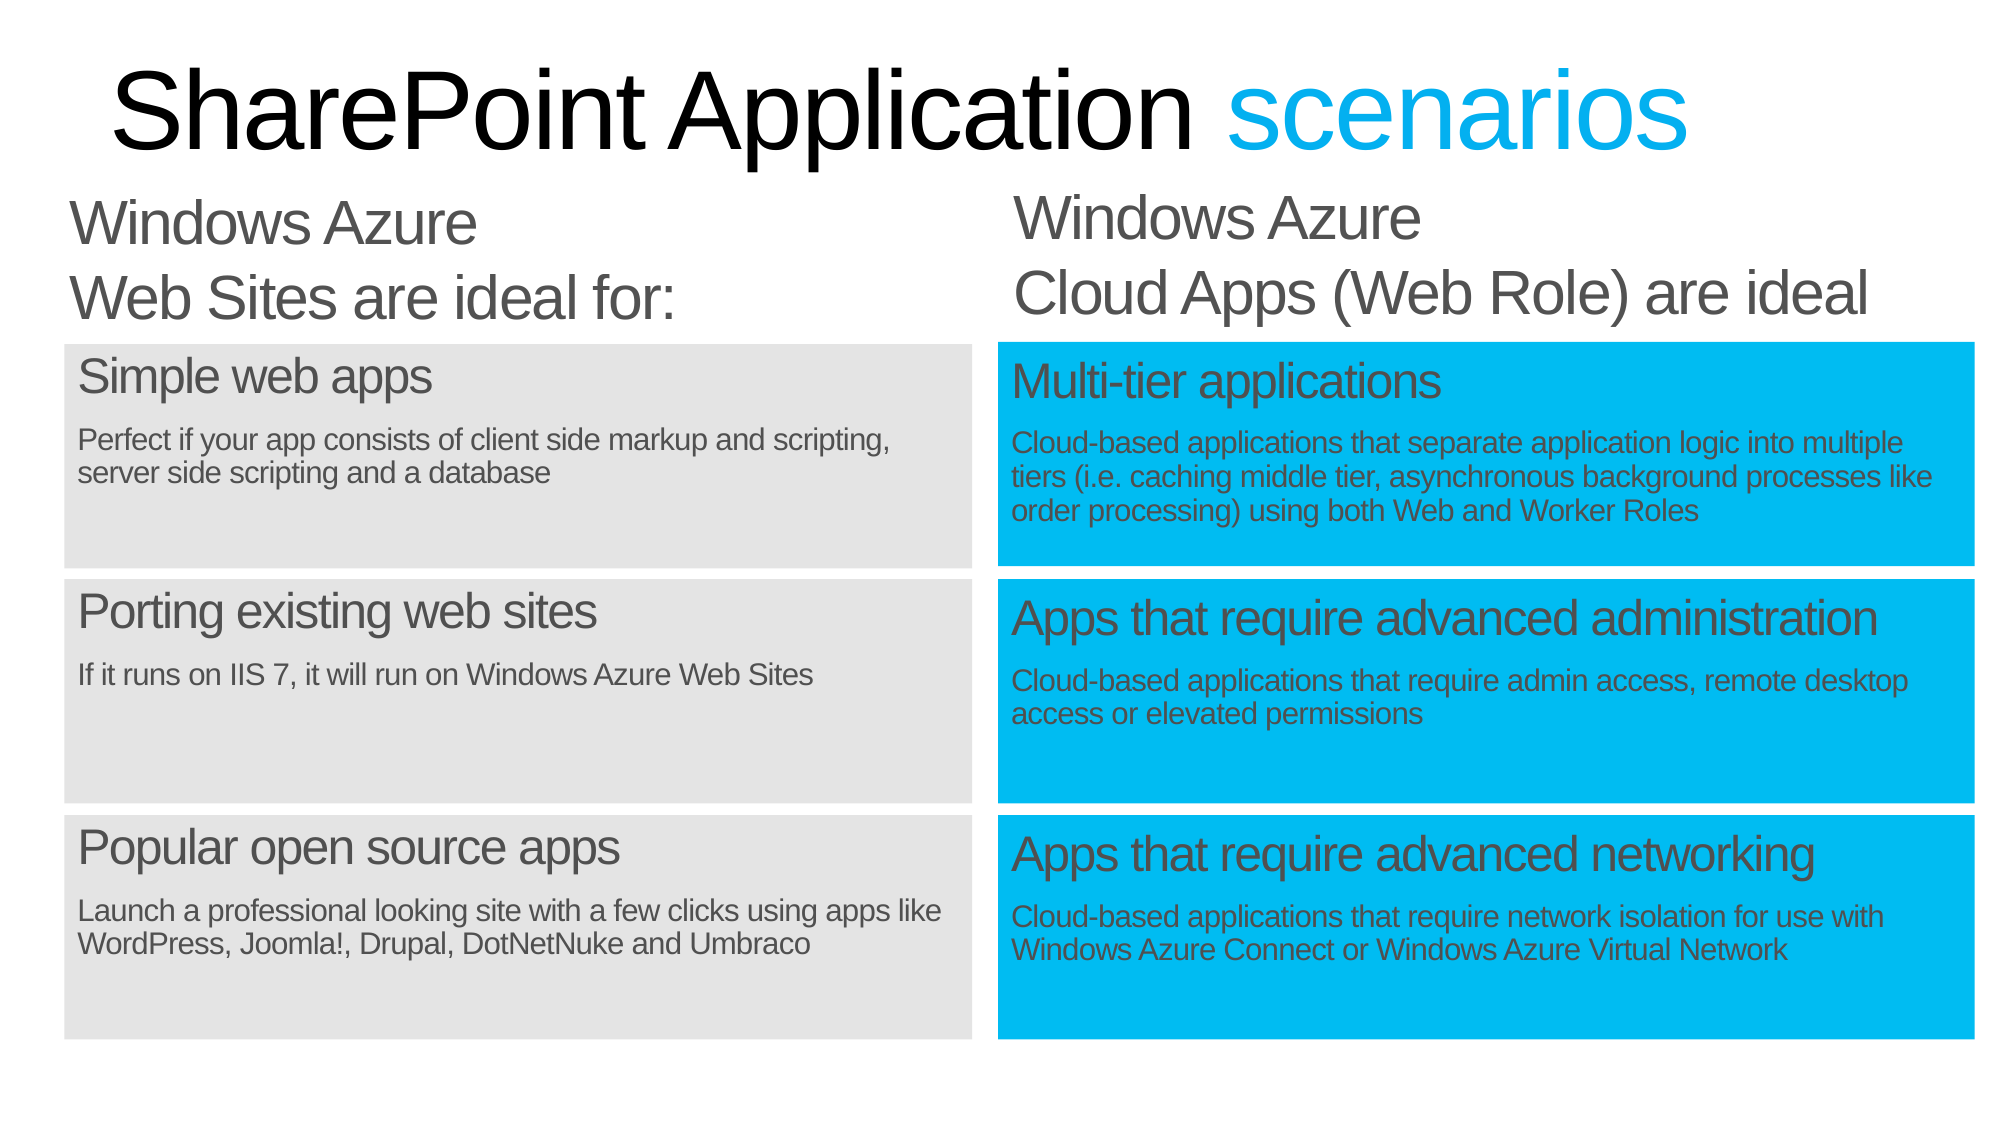

# SharePoint Application scenarios
Windows Azure
Cloud Apps (Web Role) are ideal for:
Windows Azure
Web Sites are ideal for:
Multi-tier applications
Cloud-based applications that separate application logic into multiple tiers (i.e. caching middle tier, asynchronous background processes like order processing) using both Web and Worker Roles
Simple web apps
Perfect if your app consists of client side markup and scripting, server side scripting and a database
Porting existing web sites
If it runs on IIS 7, it will run on Windows Azure Web Sites
Apps that require advanced administration
Cloud-based applications that require admin access, remote desktop access or elevated permissions
Popular open source apps
Launch a professional looking site with a few clicks using apps like WordPress, Joomla!, Drupal, DotNetNuke and Umbraco
Apps that require advanced networking
Cloud-based applications that require network isolation for use with Windows Azure Connect or Windows Azure Virtual Network